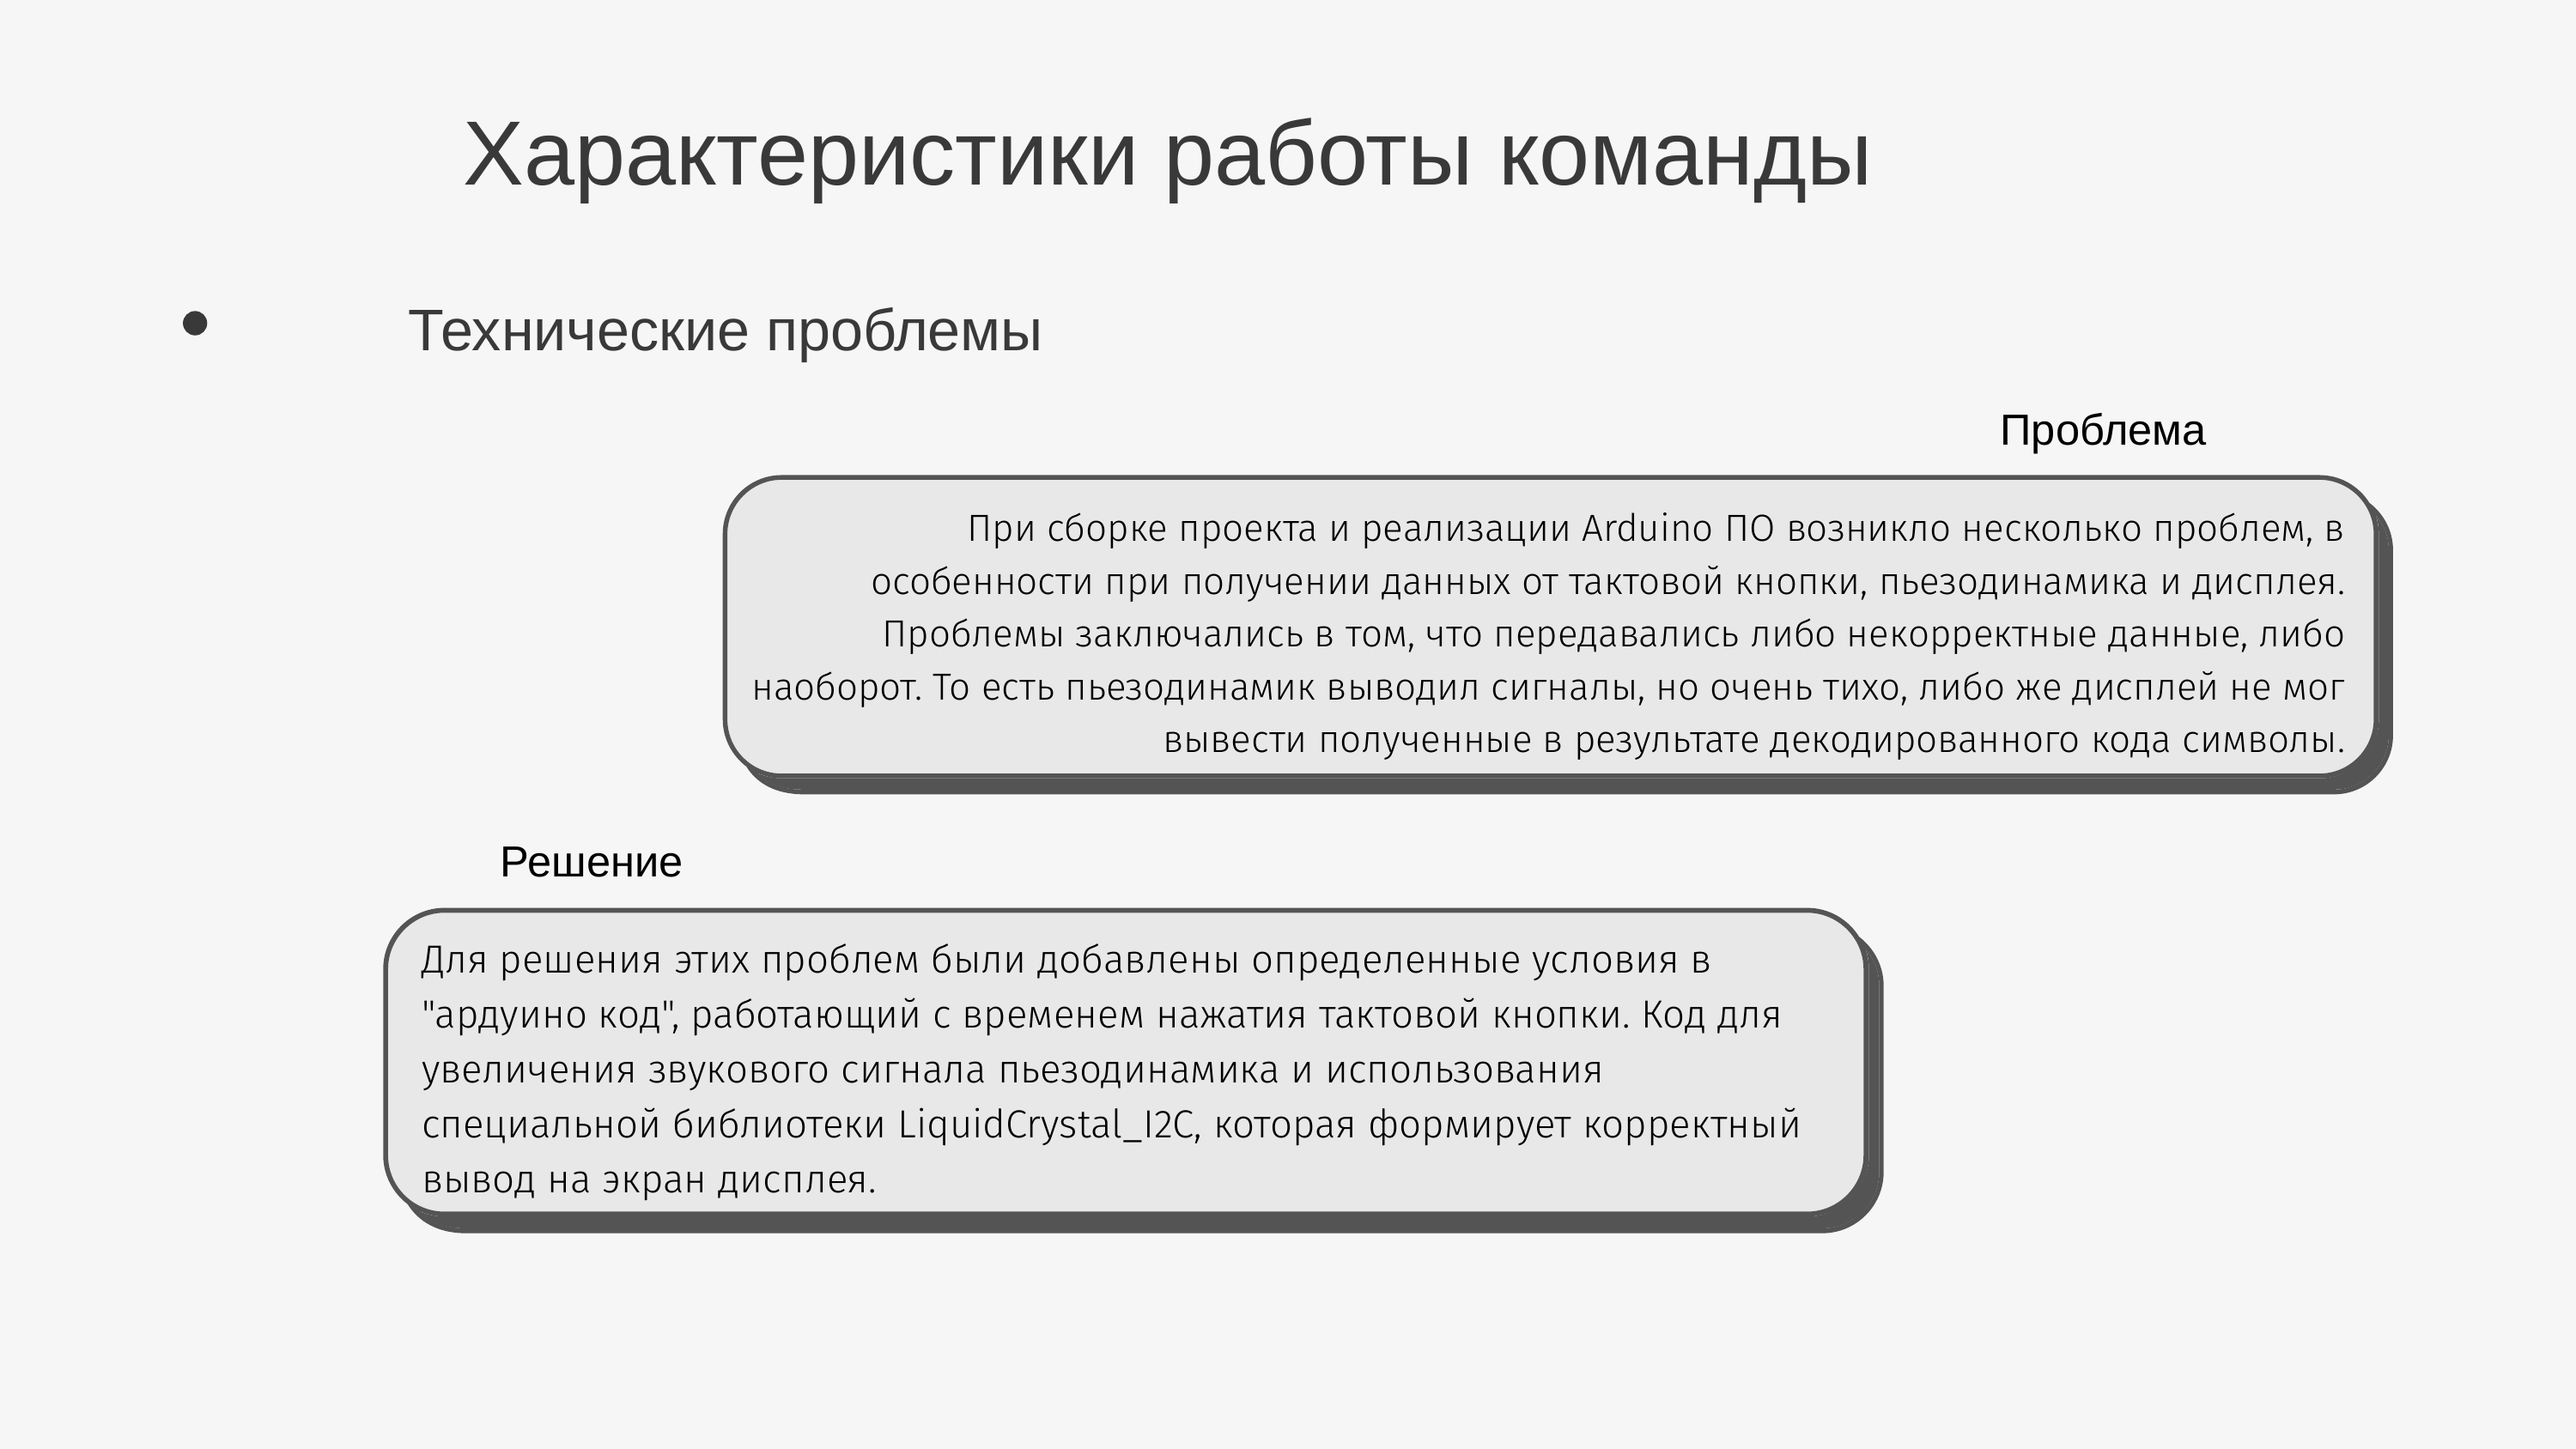

Характеристики работы команды
Технические проблемы

Проблема

При сборке проекта и реализации Arduino ПО возникло несколько проблем, в особенности при получении данных от тактовой кнопки, пьезодинамика и дисплея. Проблемы заключались в том, что передавались либо некорректные данные, либо наоборот. То есть пьезодинамик выводил сигналы, но очень тихо, либо же дисплей не мог вывести полученные в результате декодированного кода символы.

Решение

Для решения этих проблем были добавлены определенные условия в "ардуино код", работающий с временем нажатия тактовой кнопки. Код для увеличения звукового сигнала пьезодинамика и использования специальной библиотеки LiquidCrystal_I2C, которая формирует корректный вывод на экран дисплея.